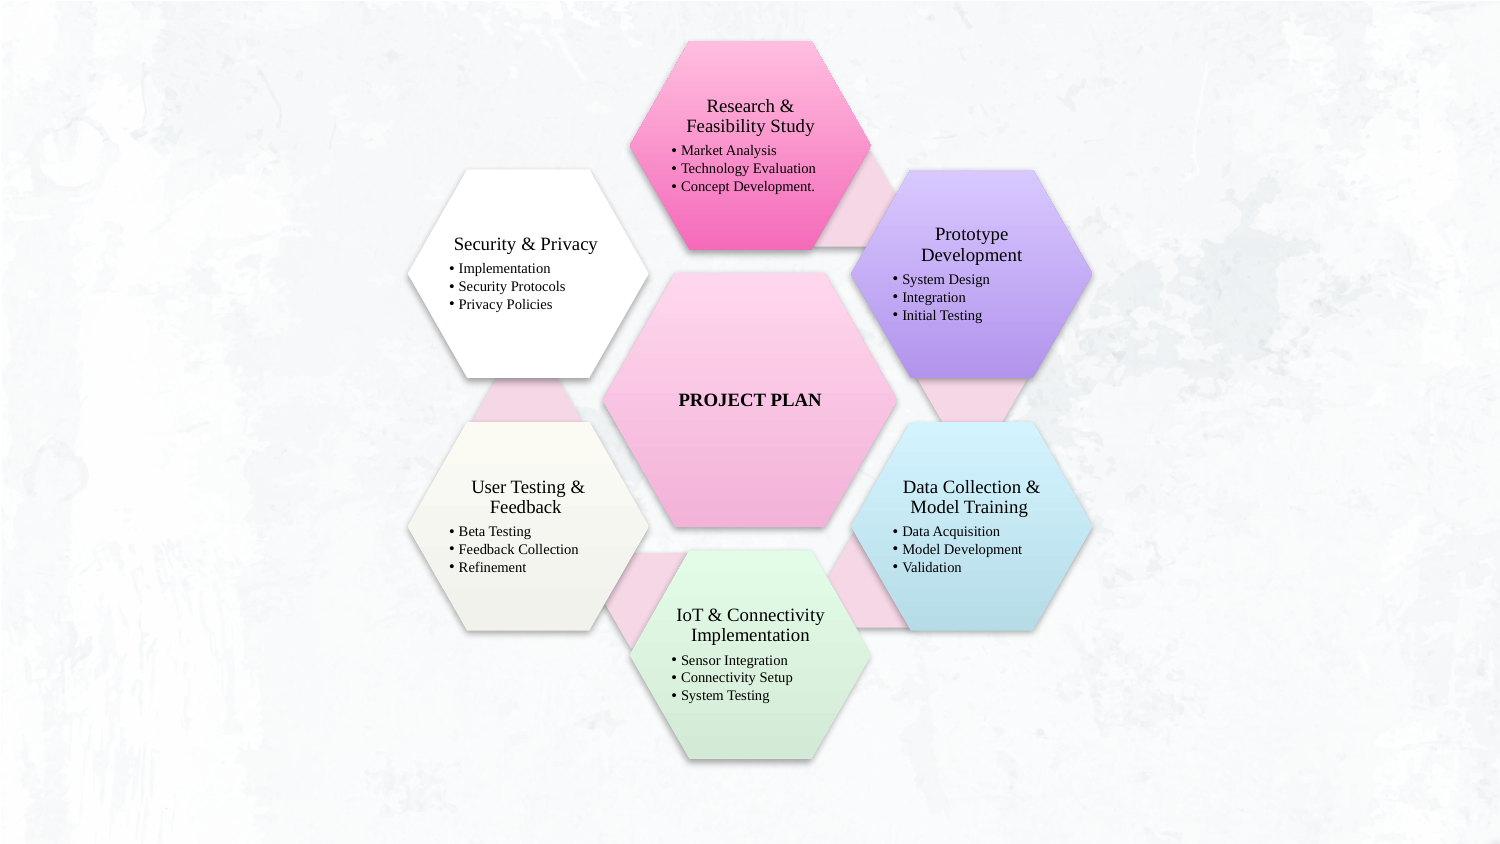

PROJECT PLAN
Research & Feasibility Study
Market Analysis
Technology Evaluation
Concept Development.
Prototype Development
System Design
Integration
Initial Testing
Data Collection & Model Training
Data Acquisition
Model Development
Validation
IoT & Connectivity Implementation
Sensor Integration
Connectivity Setup
System Testing
User Testing & Feedback
Beta Testing
Feedback Collection
Refinement
Security & Privacy
Implementation
Security Protocols
Privacy Policies